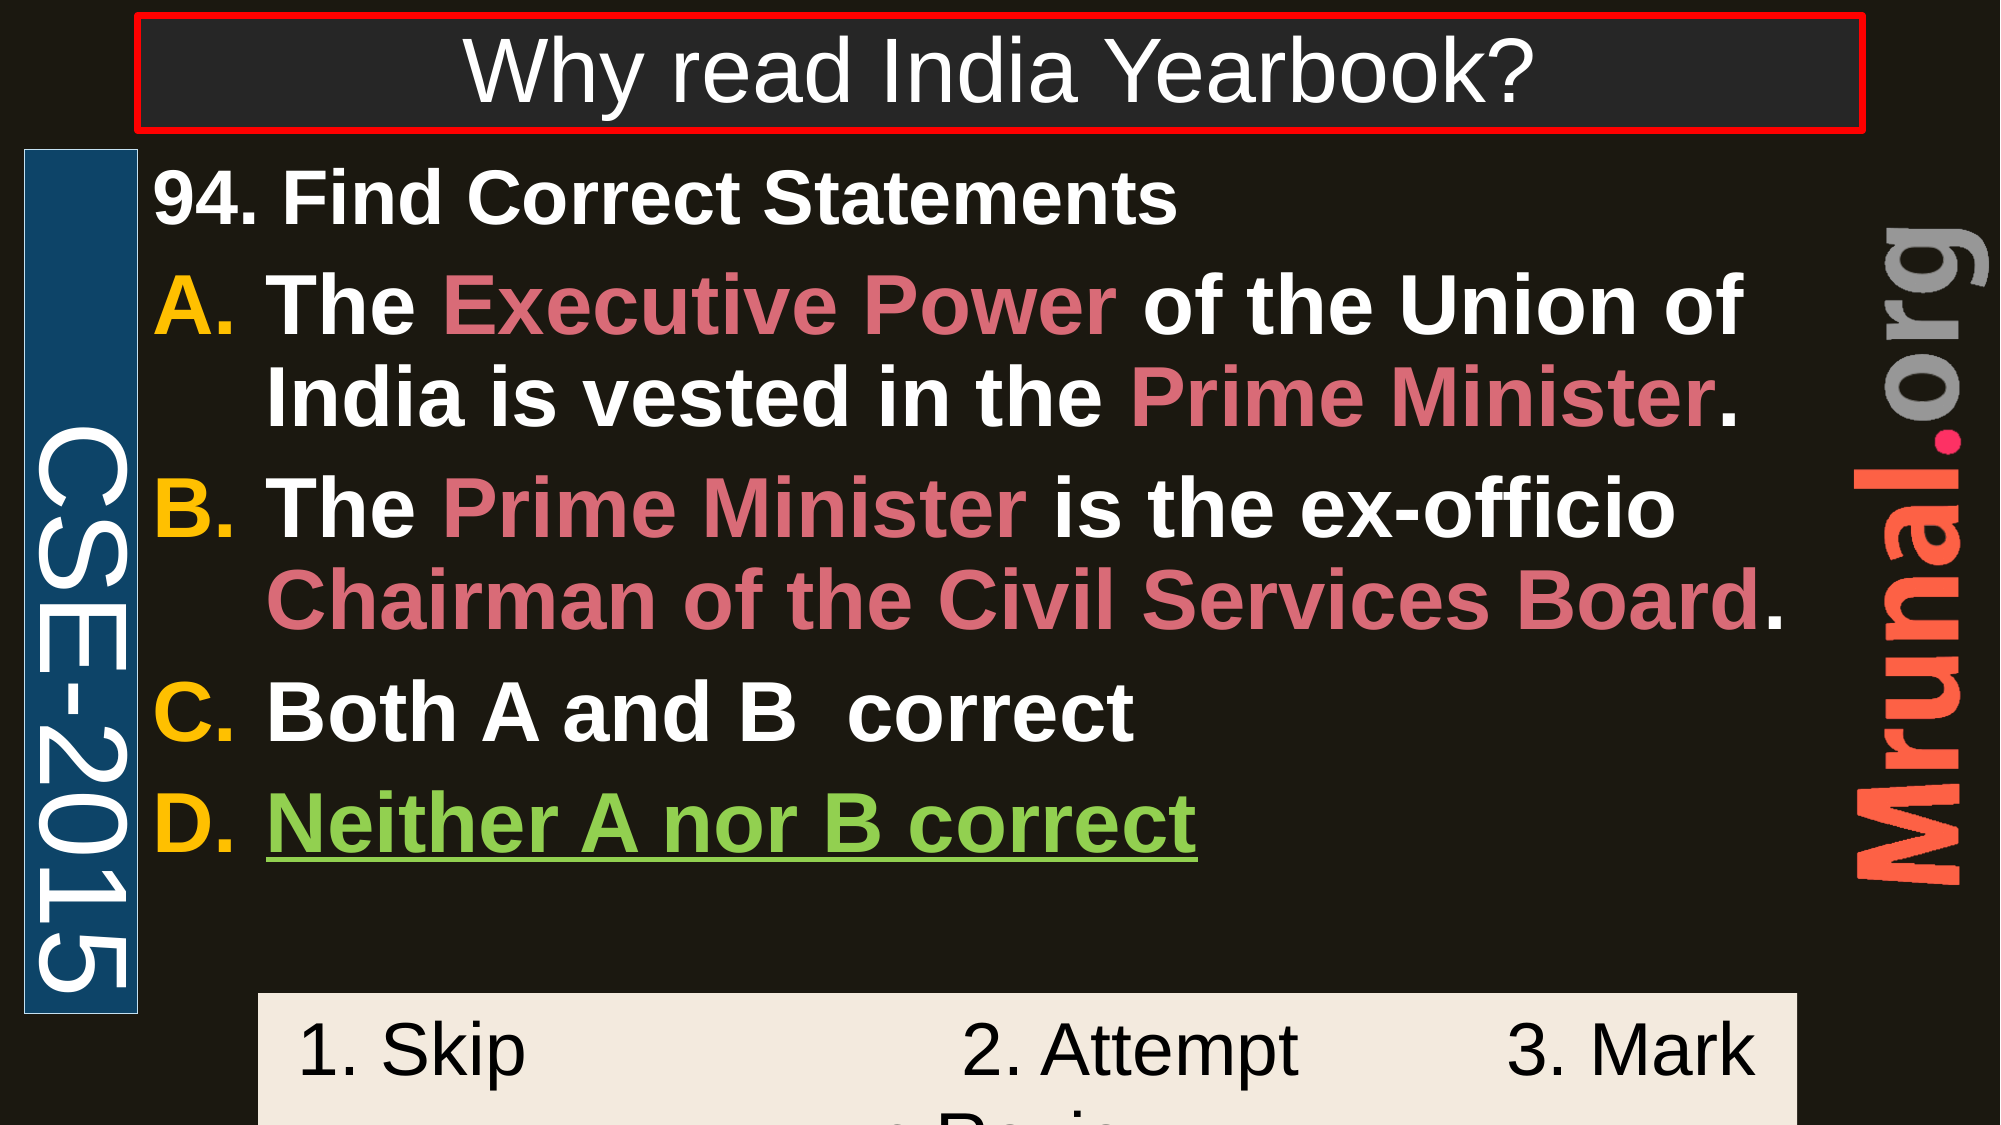

# Why read India Yearbook?
CSE-2015
94. Find Correct Statements
The Executive Power of the Union of India is vested in the Prime Minister.
The Prime Minister is the ex-officio Chairman of the Civil Services Board.
Both A and B  correct
Neither A nor B correct